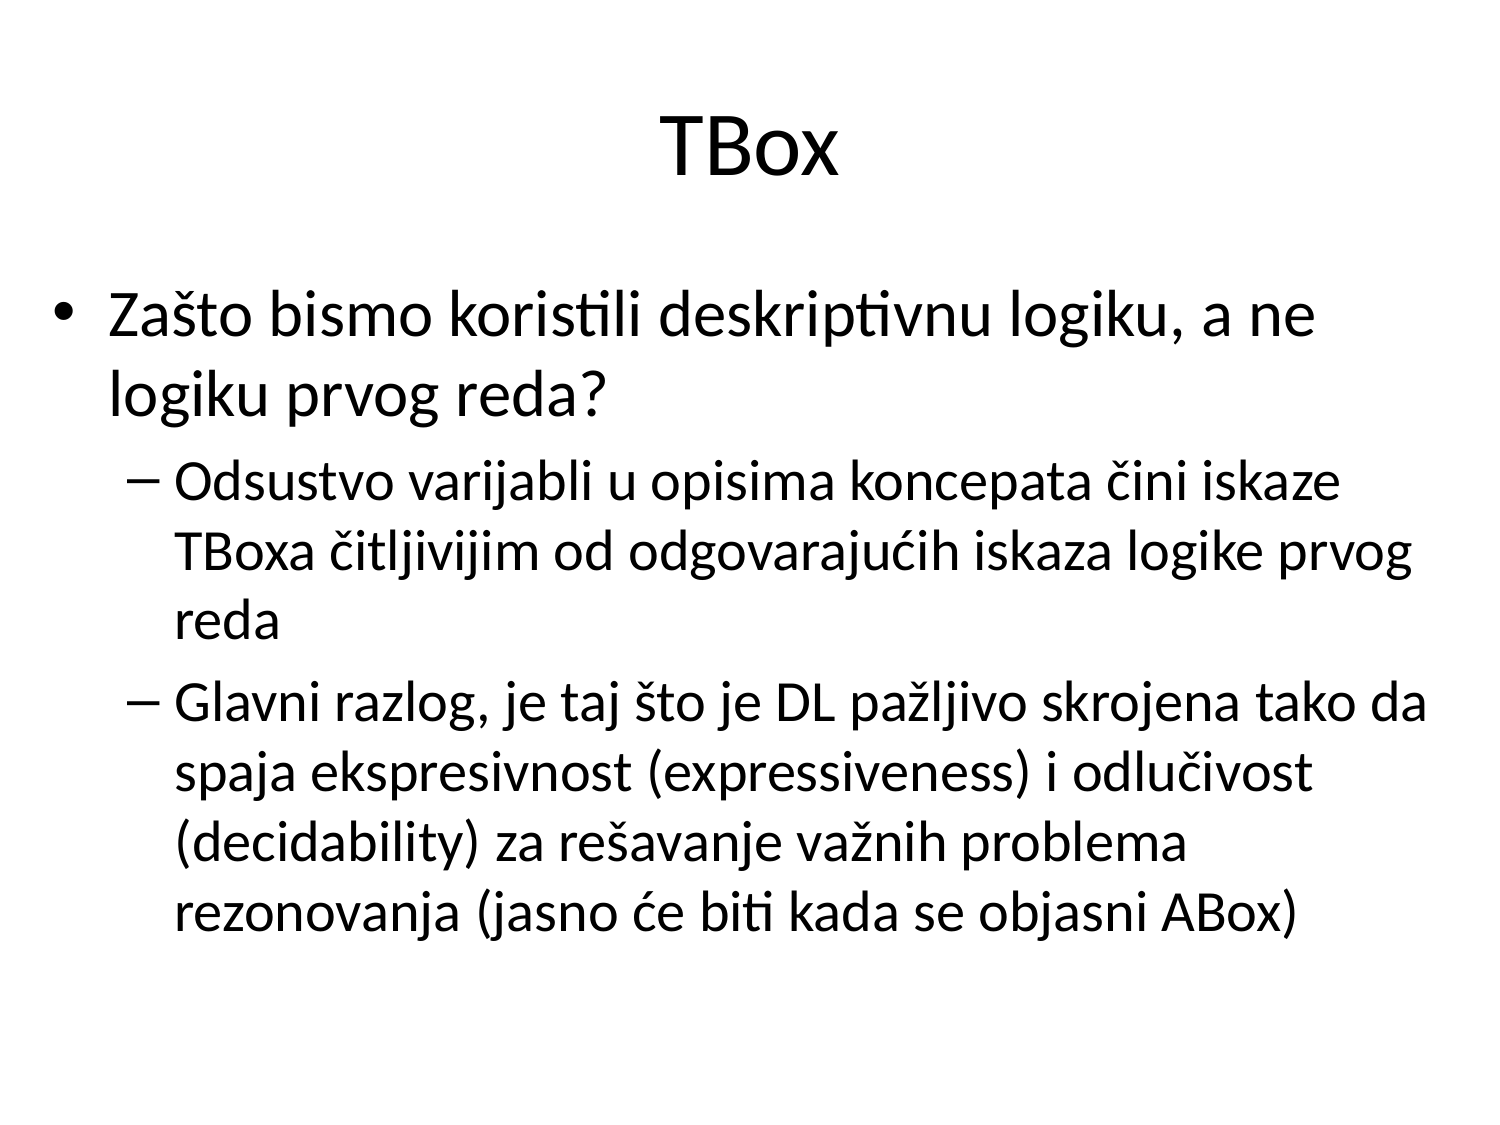

# TBox
Zašto bismo koristili deskriptivnu logiku, a ne logiku prvog reda?
Odsustvo varijabli u opisima koncepata čini iskaze TBoxa čitljivijim od odgovarajućih iskaza logike prvog reda
Glavni razlog, je taj što je DL pažljivo skrojena tako da spaja ekspresivnost (expressiveness) i odlučivost (decidability) za rešavanje važnih problema rezonovanja (jasno će biti kada se objasni ABox)